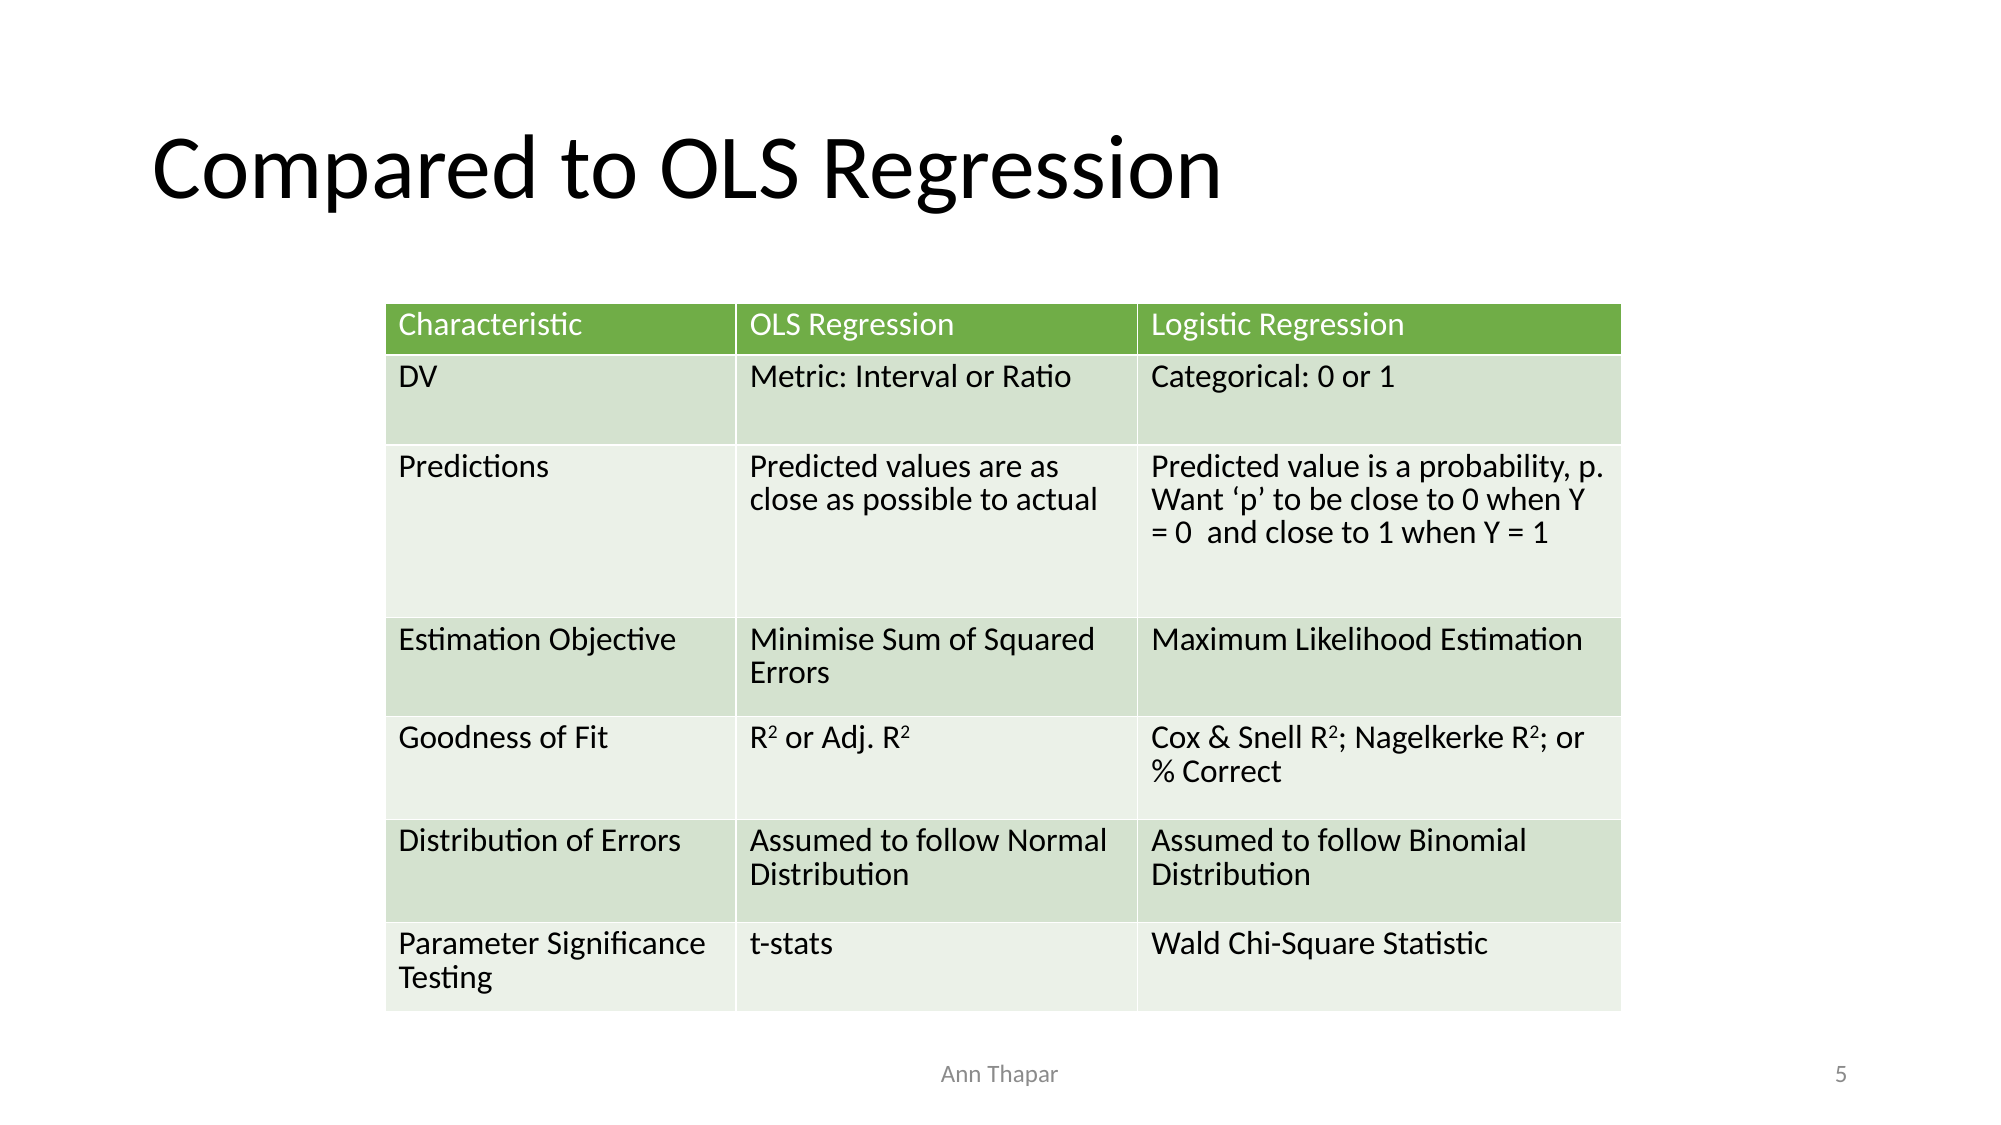

# Compared to OLS Regression
| Characteristic | OLS Regression | Logistic Regression |
| --- | --- | --- |
| DV | Metric: Interval or Ratio | Categorical: 0 or 1 |
| Predictions | Predicted values are as close as possible to actual | Predicted value is a probability, p. Want ‘p’ to be close to 0 when Y = 0 and close to 1 when Y = 1 |
| Estimation Objective | Minimise Sum of Squared Errors | Maximum Likelihood Estimation |
| Goodness of Fit | R2 or Adj. R2 | Cox & Snell R2; Nagelkerke R2; or % Correct |
| Distribution of Errors | Assumed to follow Normal Distribution | Assumed to follow Binomial Distribution |
| Parameter Significance Testing | t-stats | Wald Chi-Square Statistic |
Ann Thapar
5